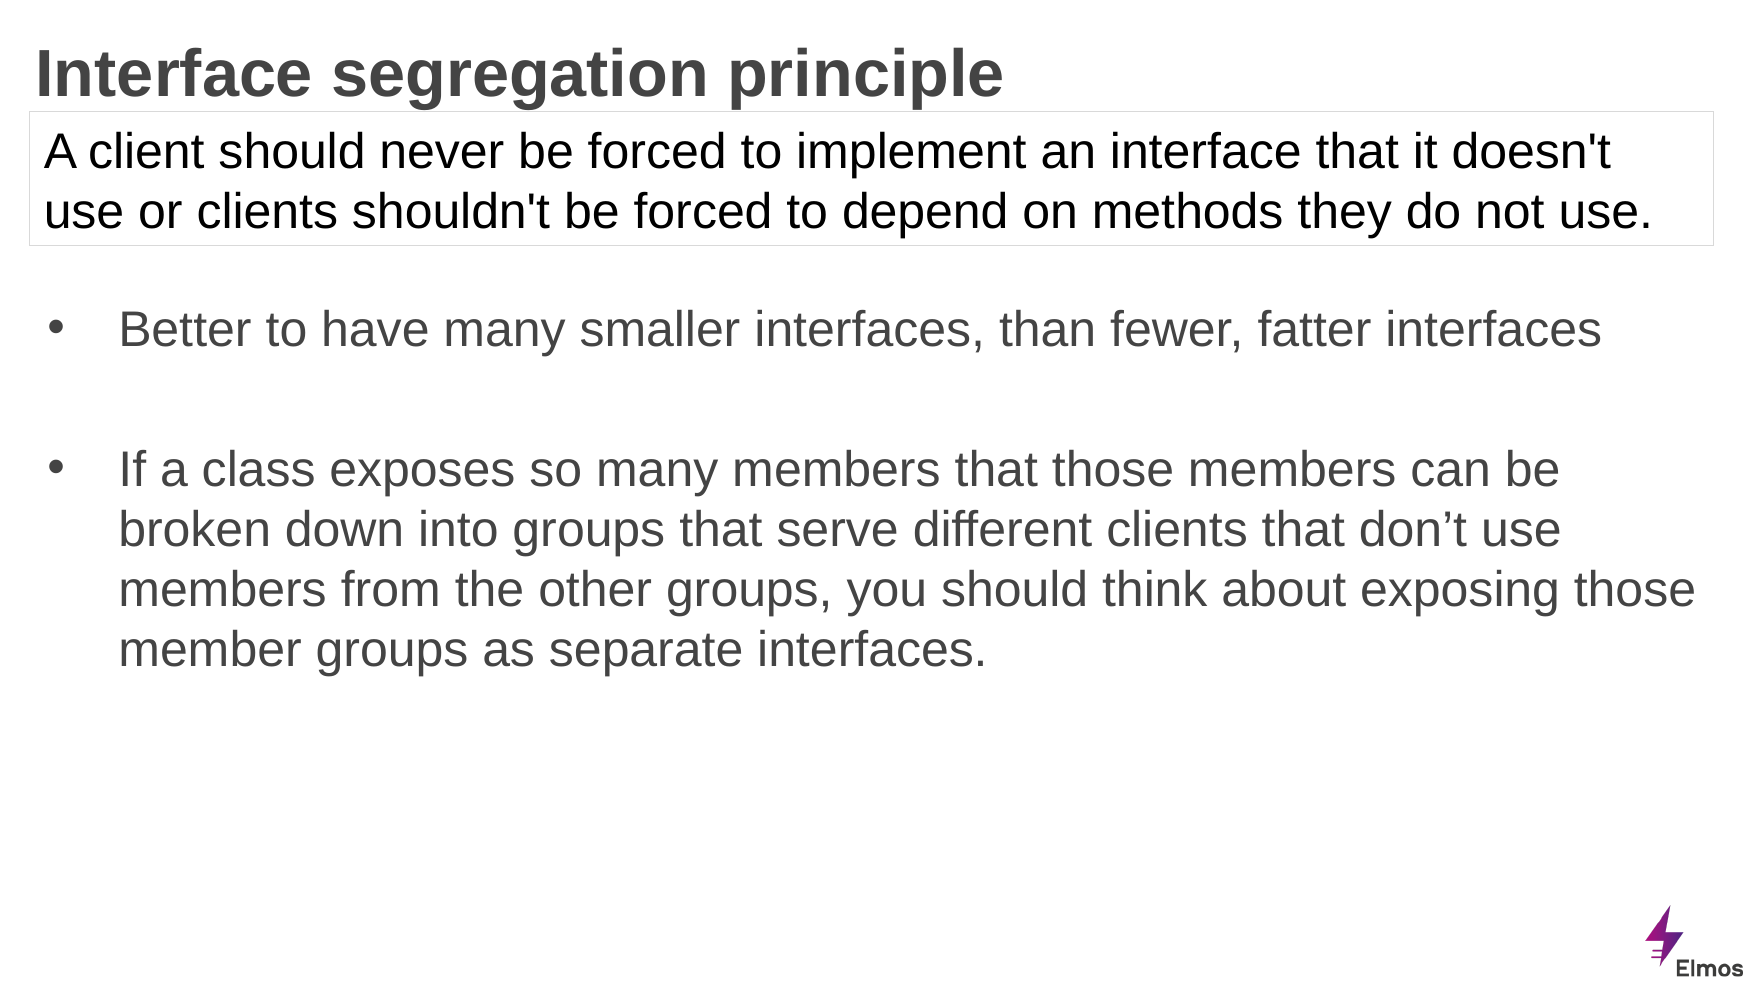

# Interface segregation principle
A client should never be forced to implement an interface that it doesn't use or clients shouldn't be forced to depend on methods they do not use.
Better to have many smaller interfaces, than fewer, fatter interfaces

If a class exposes so many members that those members can be broken down into groups that serve different clients that don’t use members from the other groups, you should think about exposing those member groups as separate interfaces.